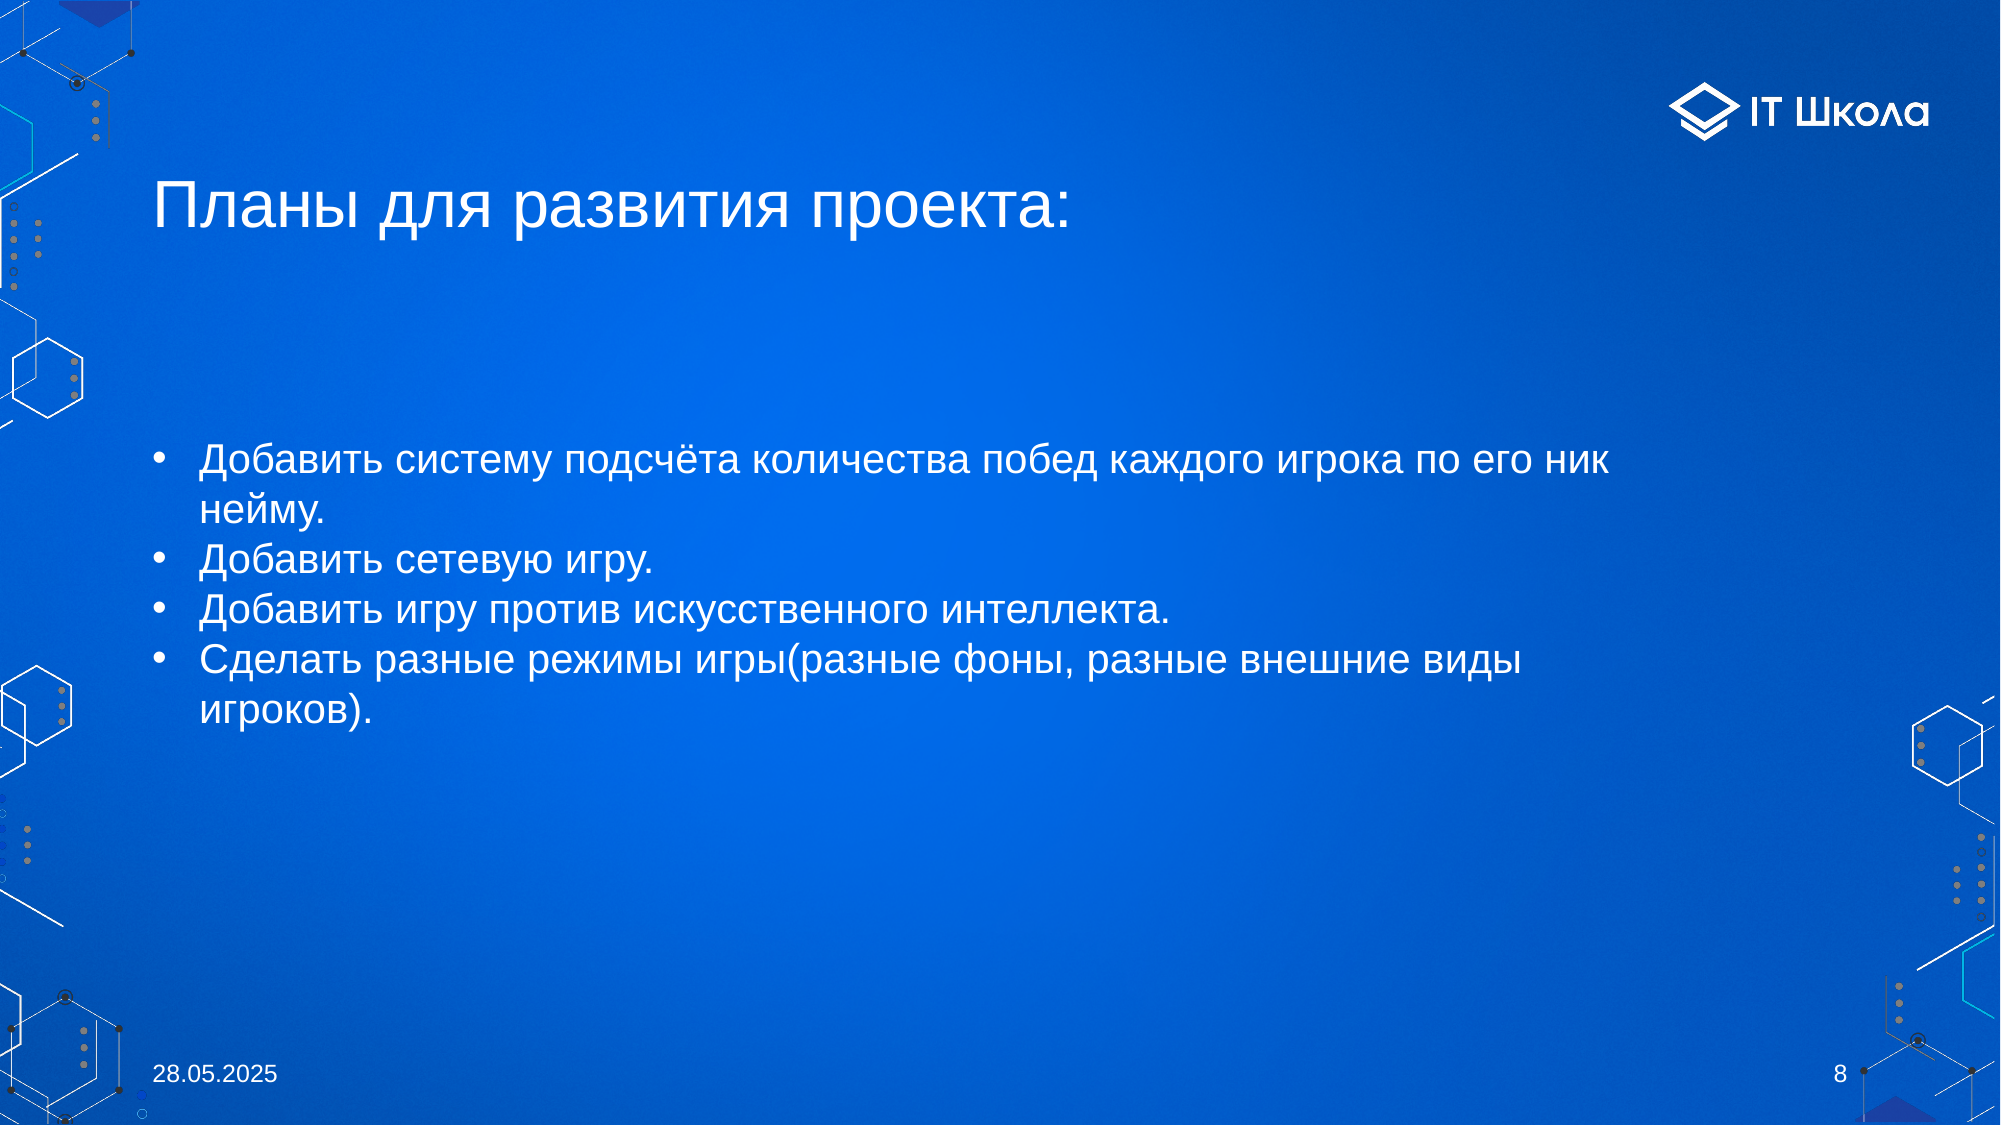

# Планы для развития проекта:
Добавить систему подсчёта количества побед каждого игрока по его ник нейму.
Добавить сетевую игру.
Добавить игру против искусственного интеллекта.
Сделать разные режимы игры(разные фоны, разные внешние виды игроков).
28.05.2025
8